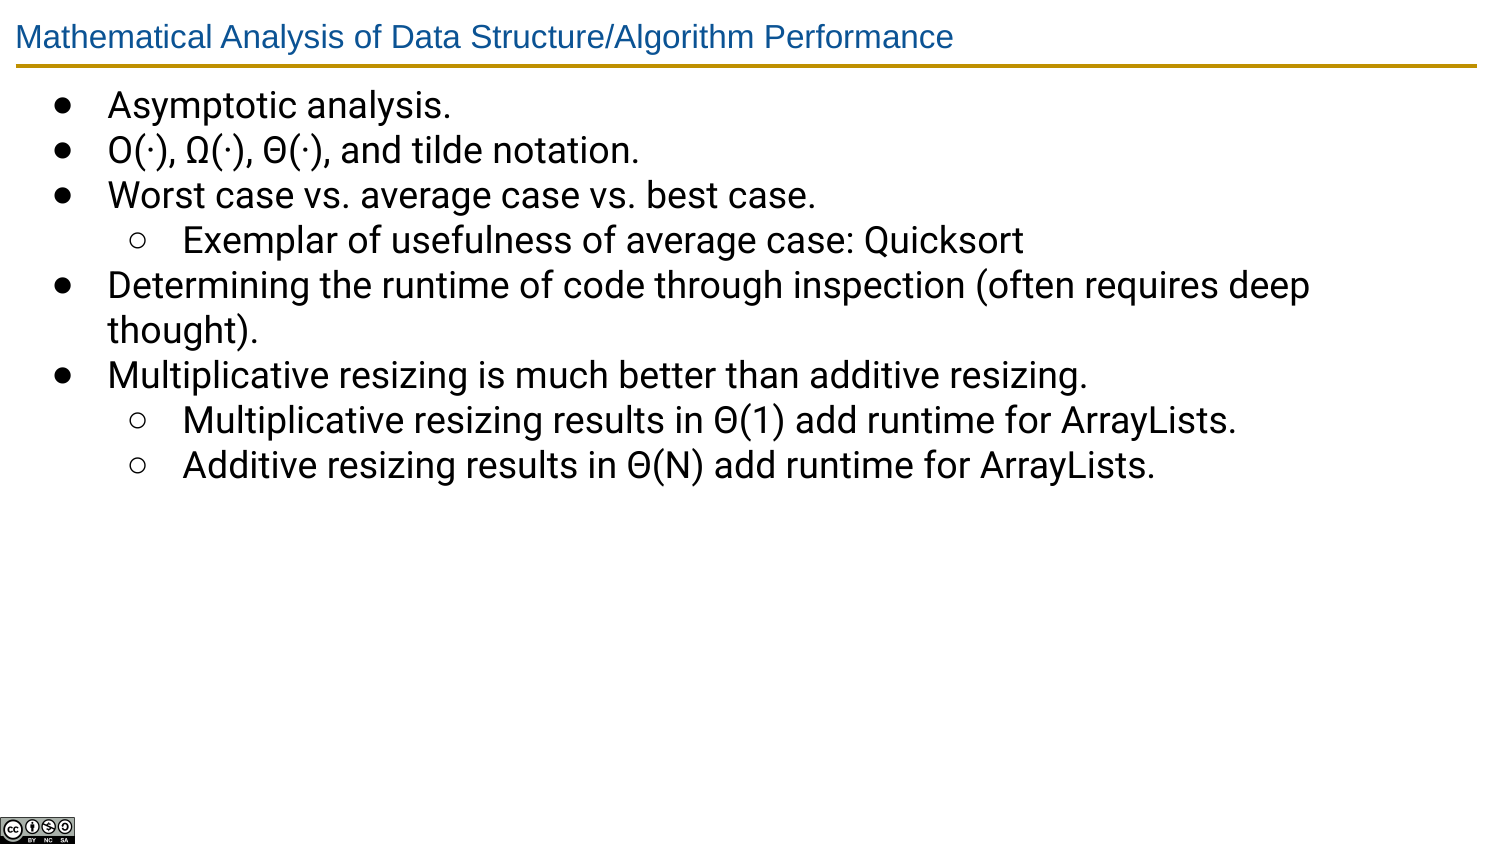

# Mathematical Analysis of Data Structure/Algorithm Performance
Asymptotic analysis.
O(·), Ω(·), Θ(·), and tilde notation.
Worst case vs. average case vs. best case.
Exemplar of usefulness of average case: Quicksort
Determining the runtime of code through inspection (often requires deep thought).
Multiplicative resizing is much better than additive resizing.
Multiplicative resizing results in Θ(1) add runtime for ArrayLists.
Additive resizing results in Θ(N) add runtime for ArrayLists.